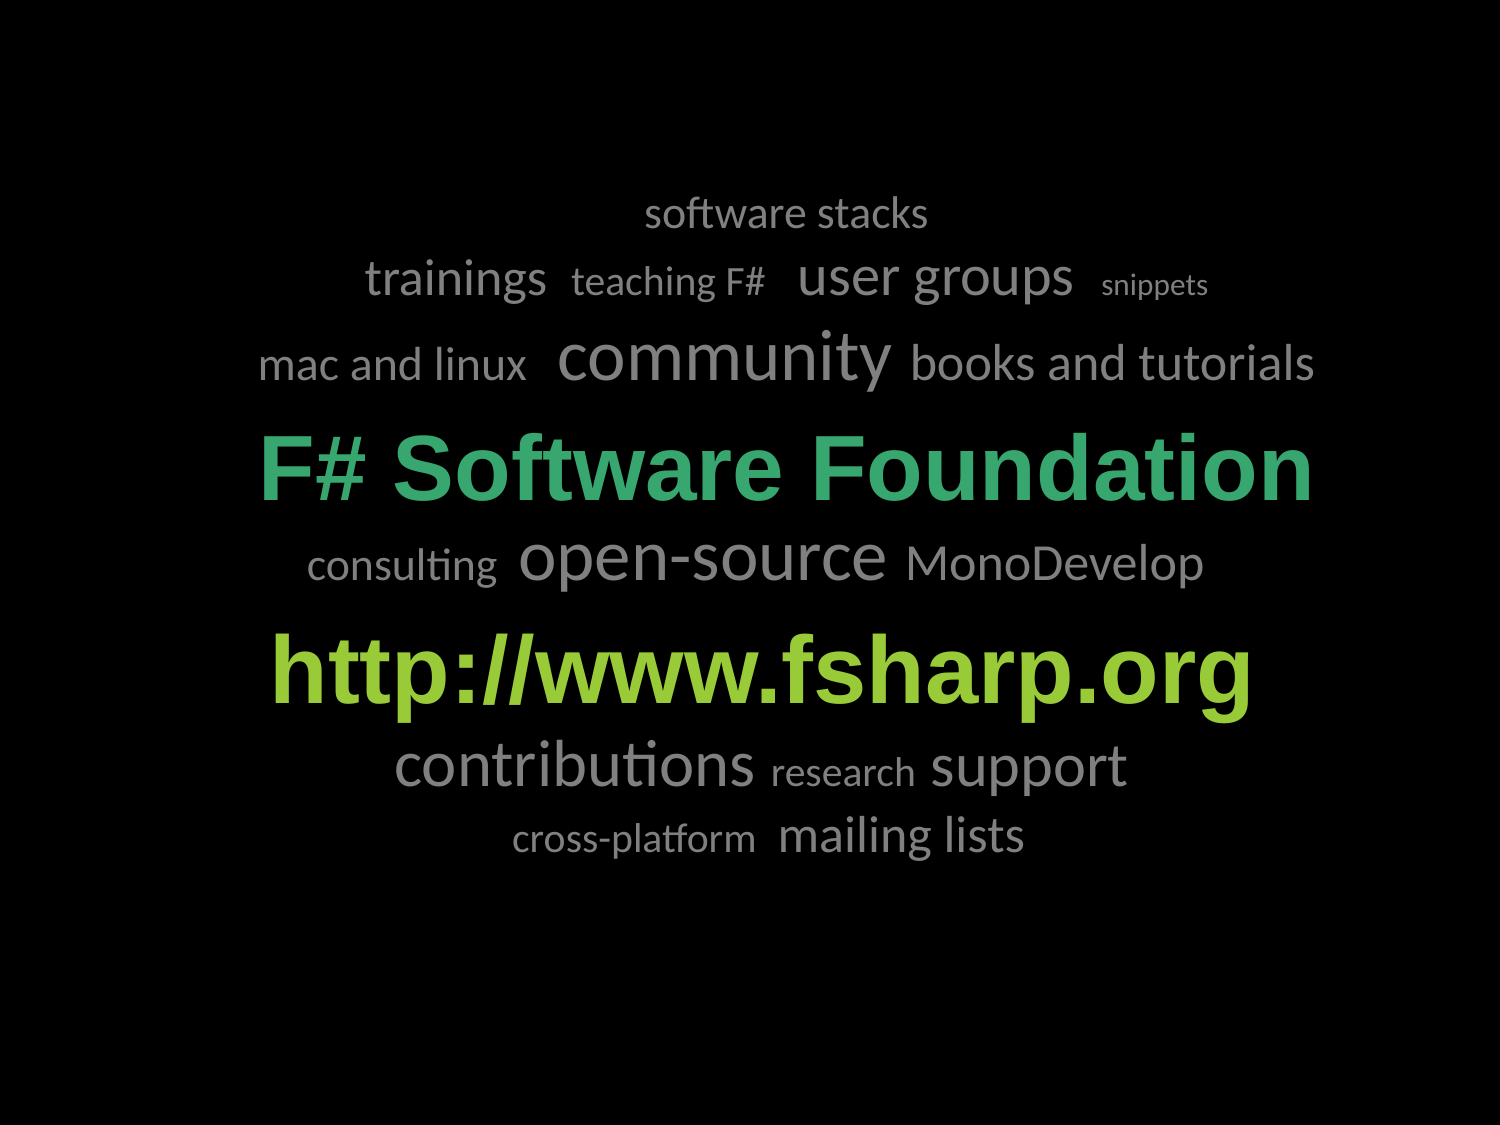

#
software stacks
trainings  teaching F#   user groups  snippets
mac and linux   community books and tutorials
F# Software Foundation
consulting  open-source MonoDevelop
http://www.fsharp.org
contributions research support
cross-platform  mailing lists